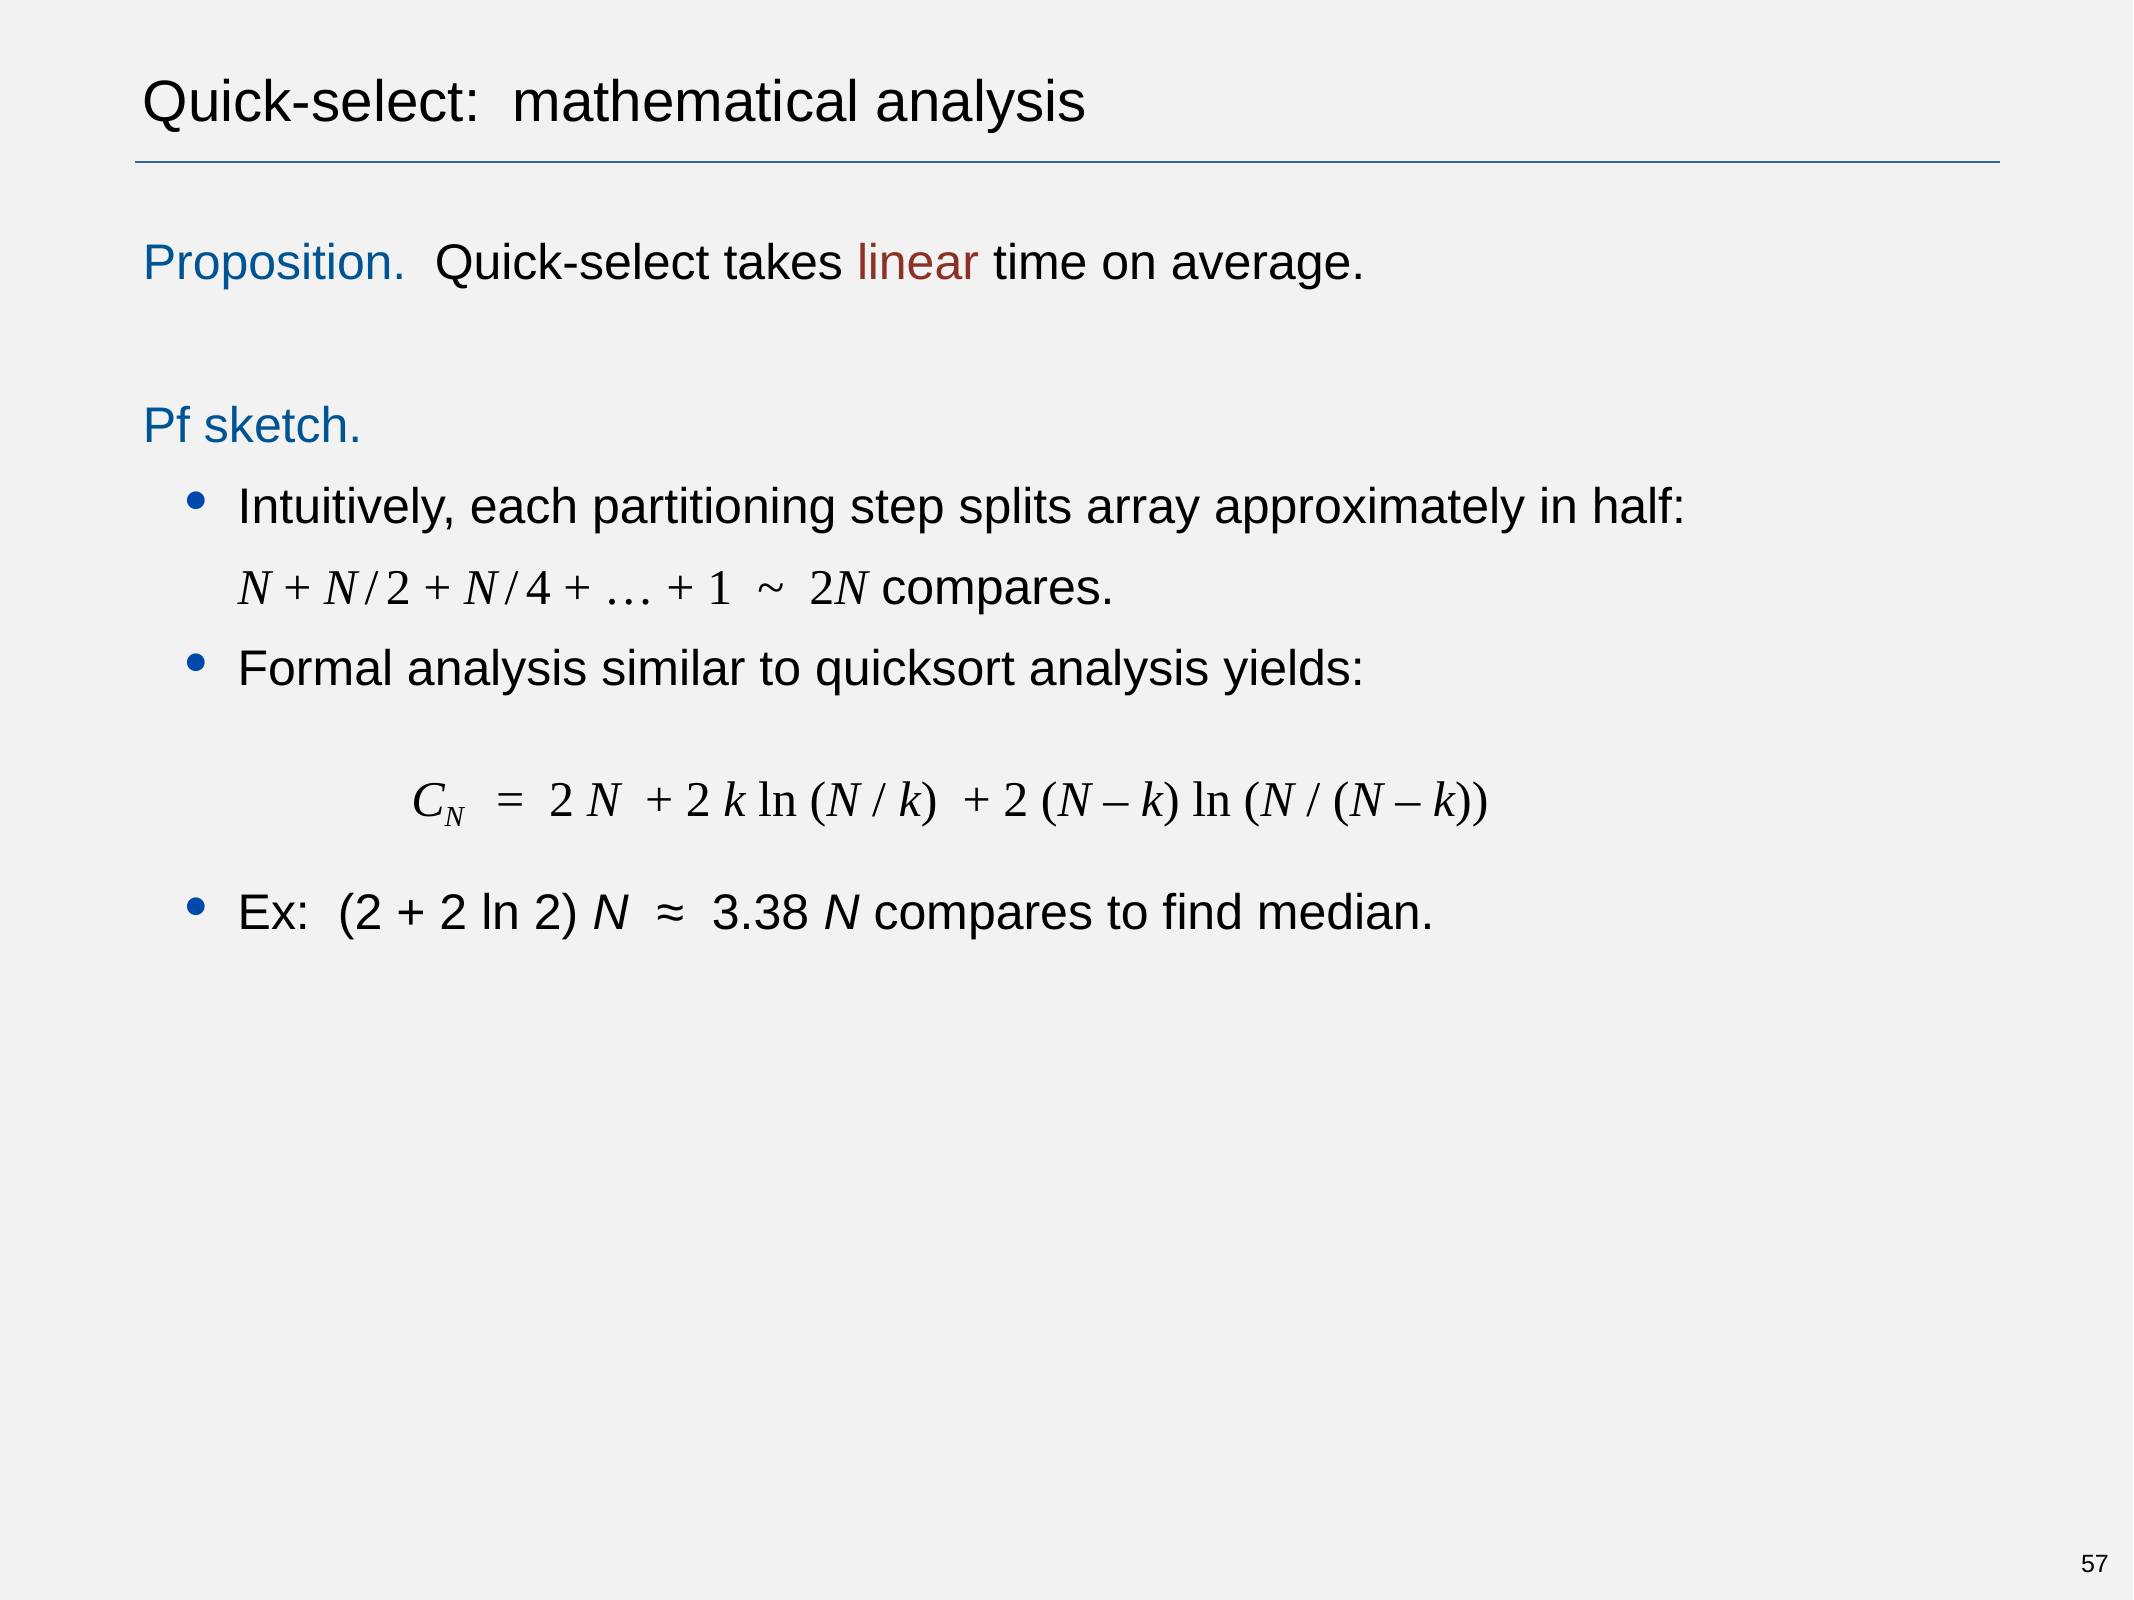

# Quick-select:  mathematical analysis
Proposition.  Quick-select takes linear time on average.
Pf sketch.
Intuitively, each partitioning step splits array approximately in half:
N + N / 2 + N / 4 + … + 1  ~  2N compares.
Formal analysis similar to quicksort analysis yields:
Ex:  (2 + 2 ln 2) N  ≈  3.38 N compares to find median.
CN   =  2 N  + 2 k ln (N / k)  + 2 (N – k) ln (N / (N – k))
57